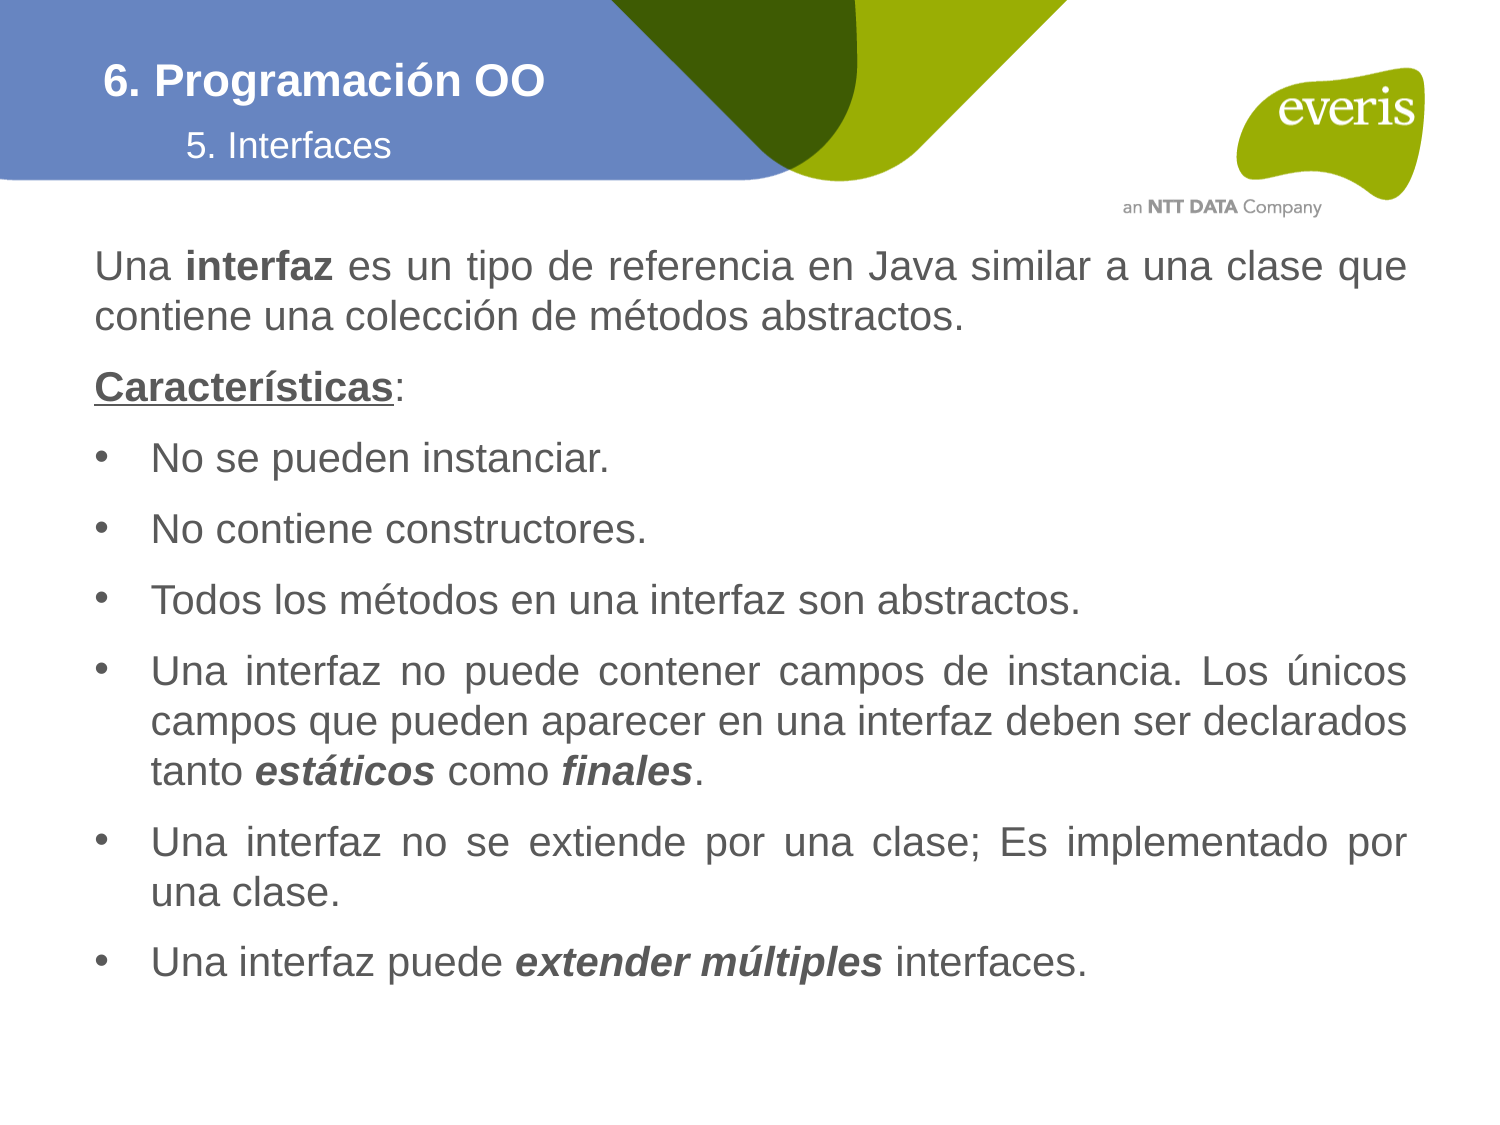

6. Programación OO

5. Interfaces
Una interfaz es un tipo de referencia en Java similar a una clase que contiene una colección de métodos abstractos.
Características:
No se pueden instanciar.
No contiene constructores.
Todos los métodos en una interfaz son abstractos.
Una interfaz no puede contener campos de instancia. Los únicos campos que pueden aparecer en una interfaz deben ser declarados tanto estáticos como finales.
Una interfaz no se extiende por una clase; Es implementado por una clase.
Una interfaz puede extender múltiples interfaces.